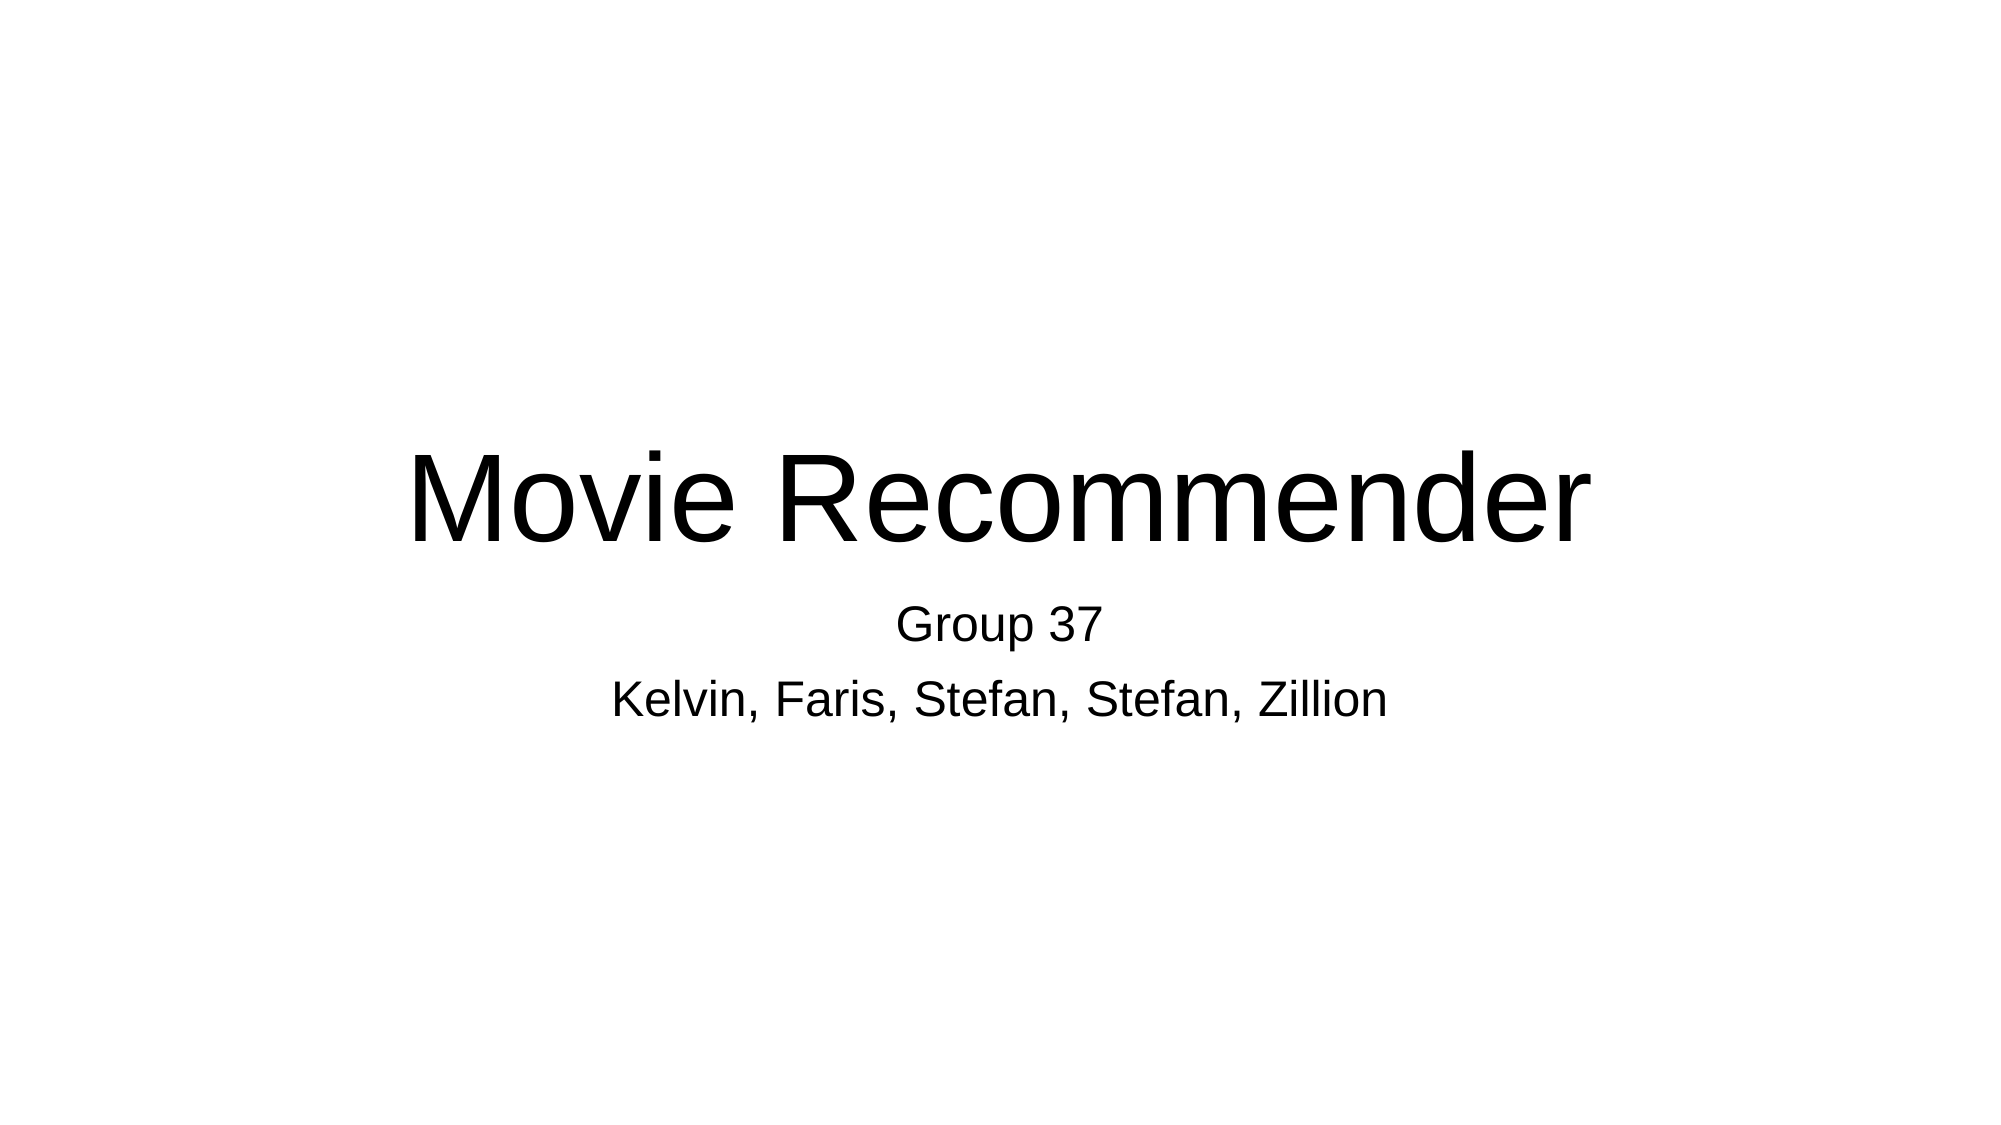

# Movie Recommender
Group 37
Kelvin, Faris, Stefan, Stefan, Zillion